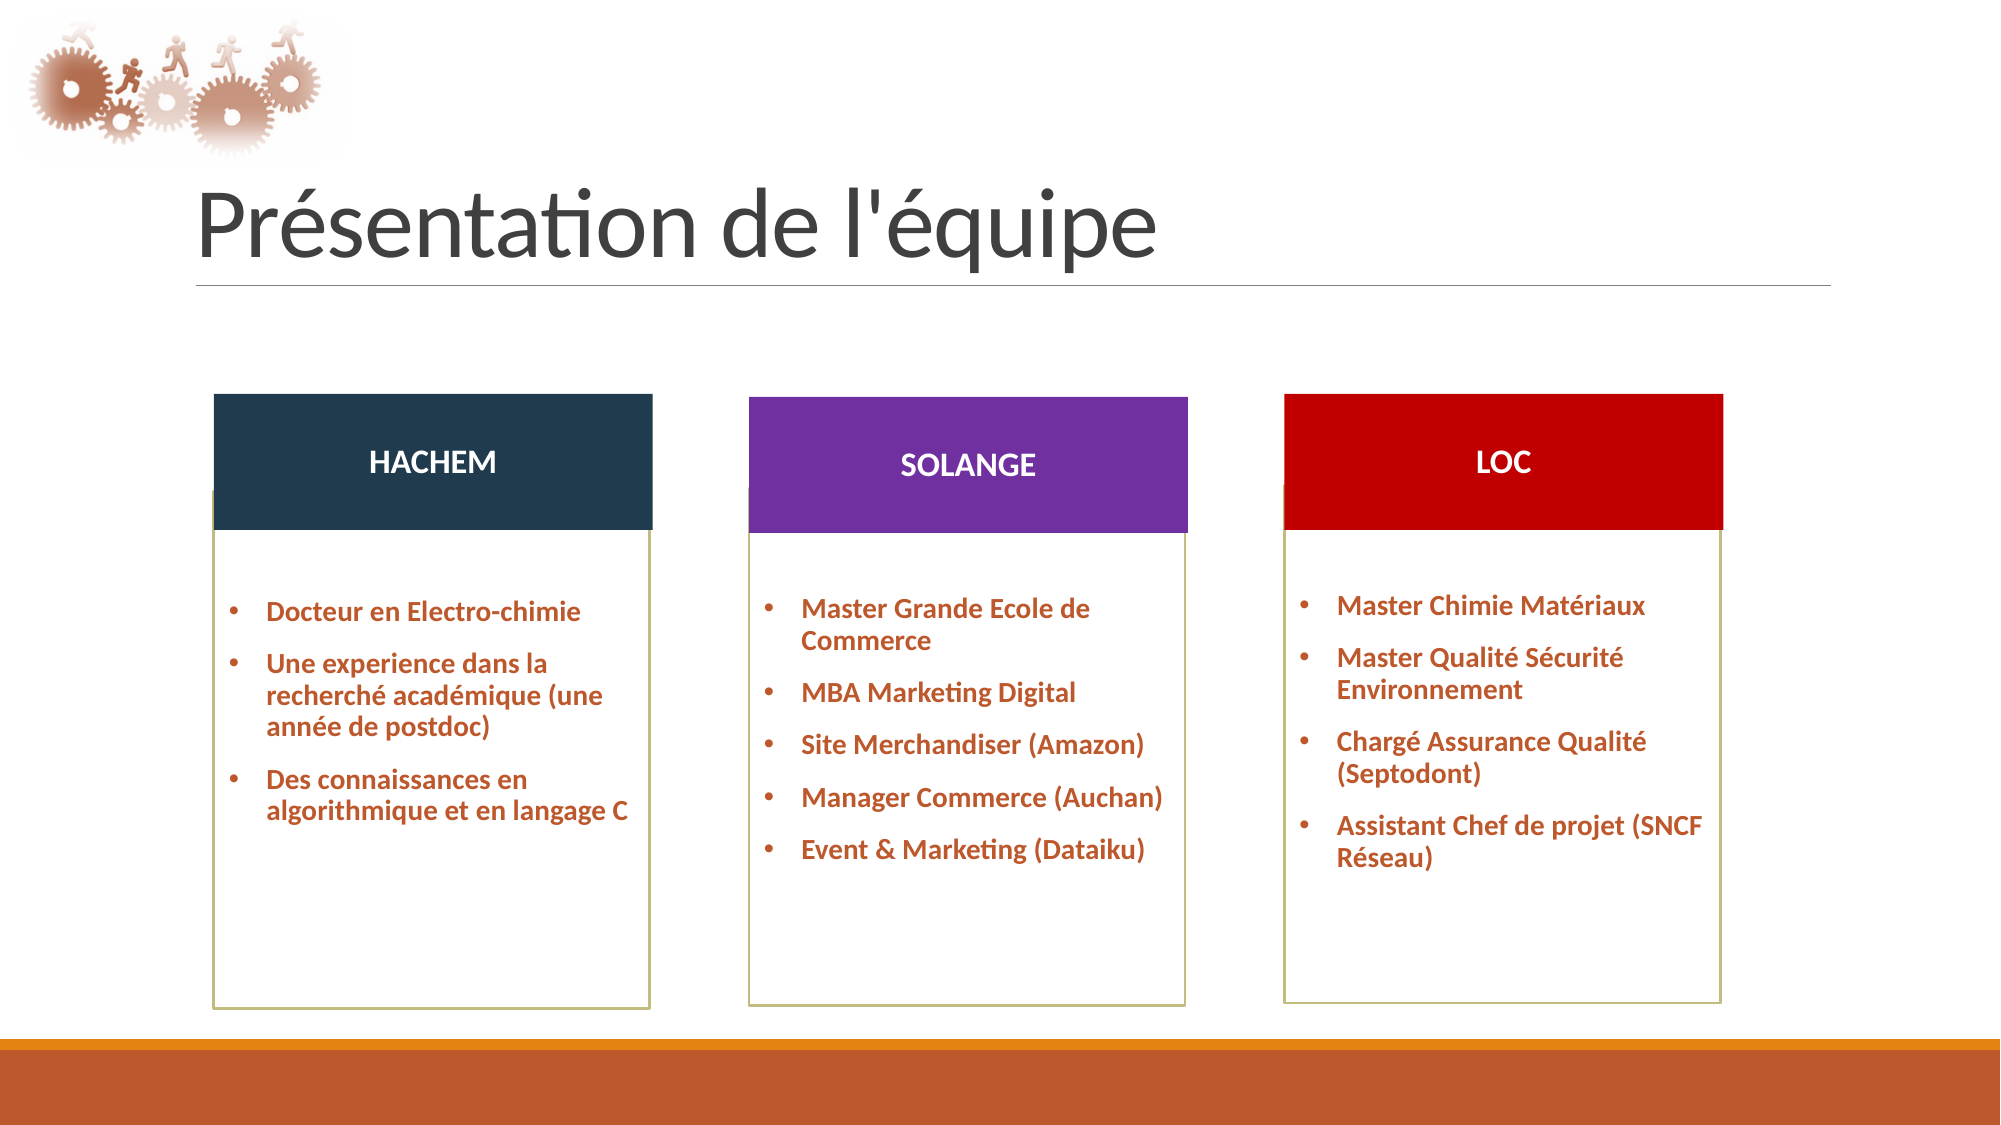

# Présentation de l'équipe
HACHEm
loc
solange
Master Chimie Matériaux
Master Qualité Sécurité Environnement
Chargé Assurance Qualité (Septodont)
Assistant Chef de projet (SNCF Réseau)

Master Grande Ecole de Commerce
MBA Marketing Digital
Site Merchandiser (Amazon)
Manager Commerce (Auchan)
Event & Marketing (Dataiku)

Docteur en Electro-chimie
Une experience dans la recherché académique (une année de postdoc)
Des connaissances en algorithmique et en langage C